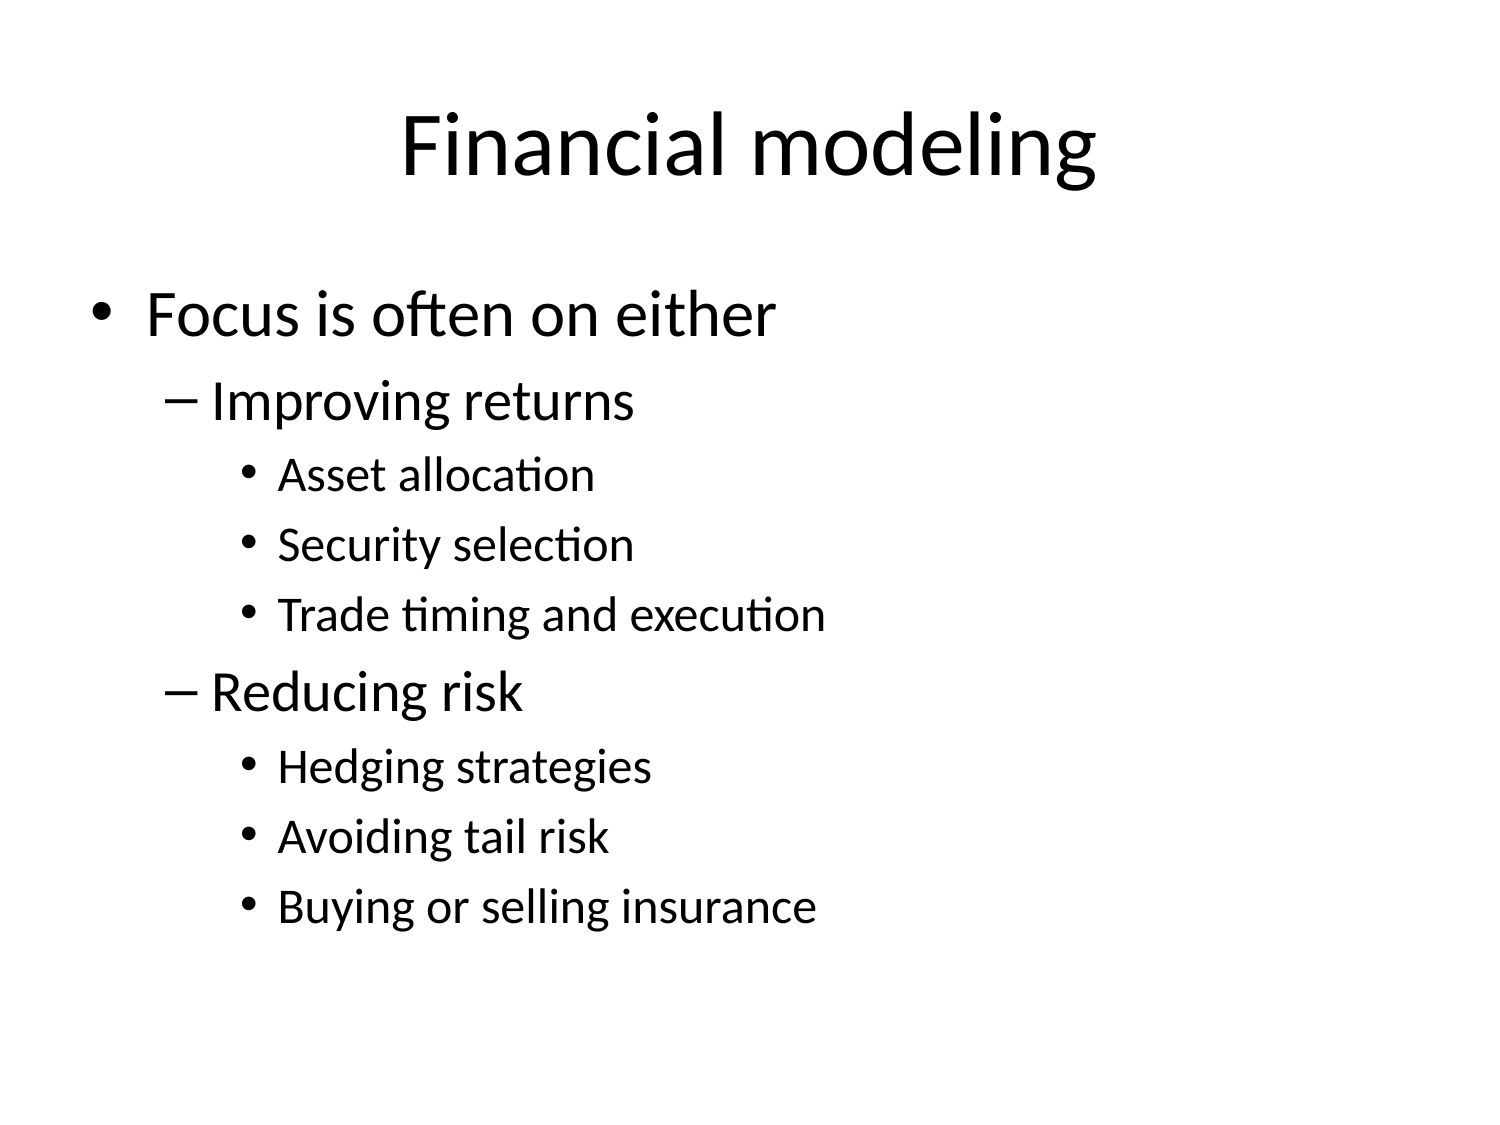

# Financial modeling
Focus is often on either
Improving returns
Asset allocation
Security selection
Trade timing and execution
Reducing risk
Hedging strategies
Avoiding tail risk
Buying or selling insurance